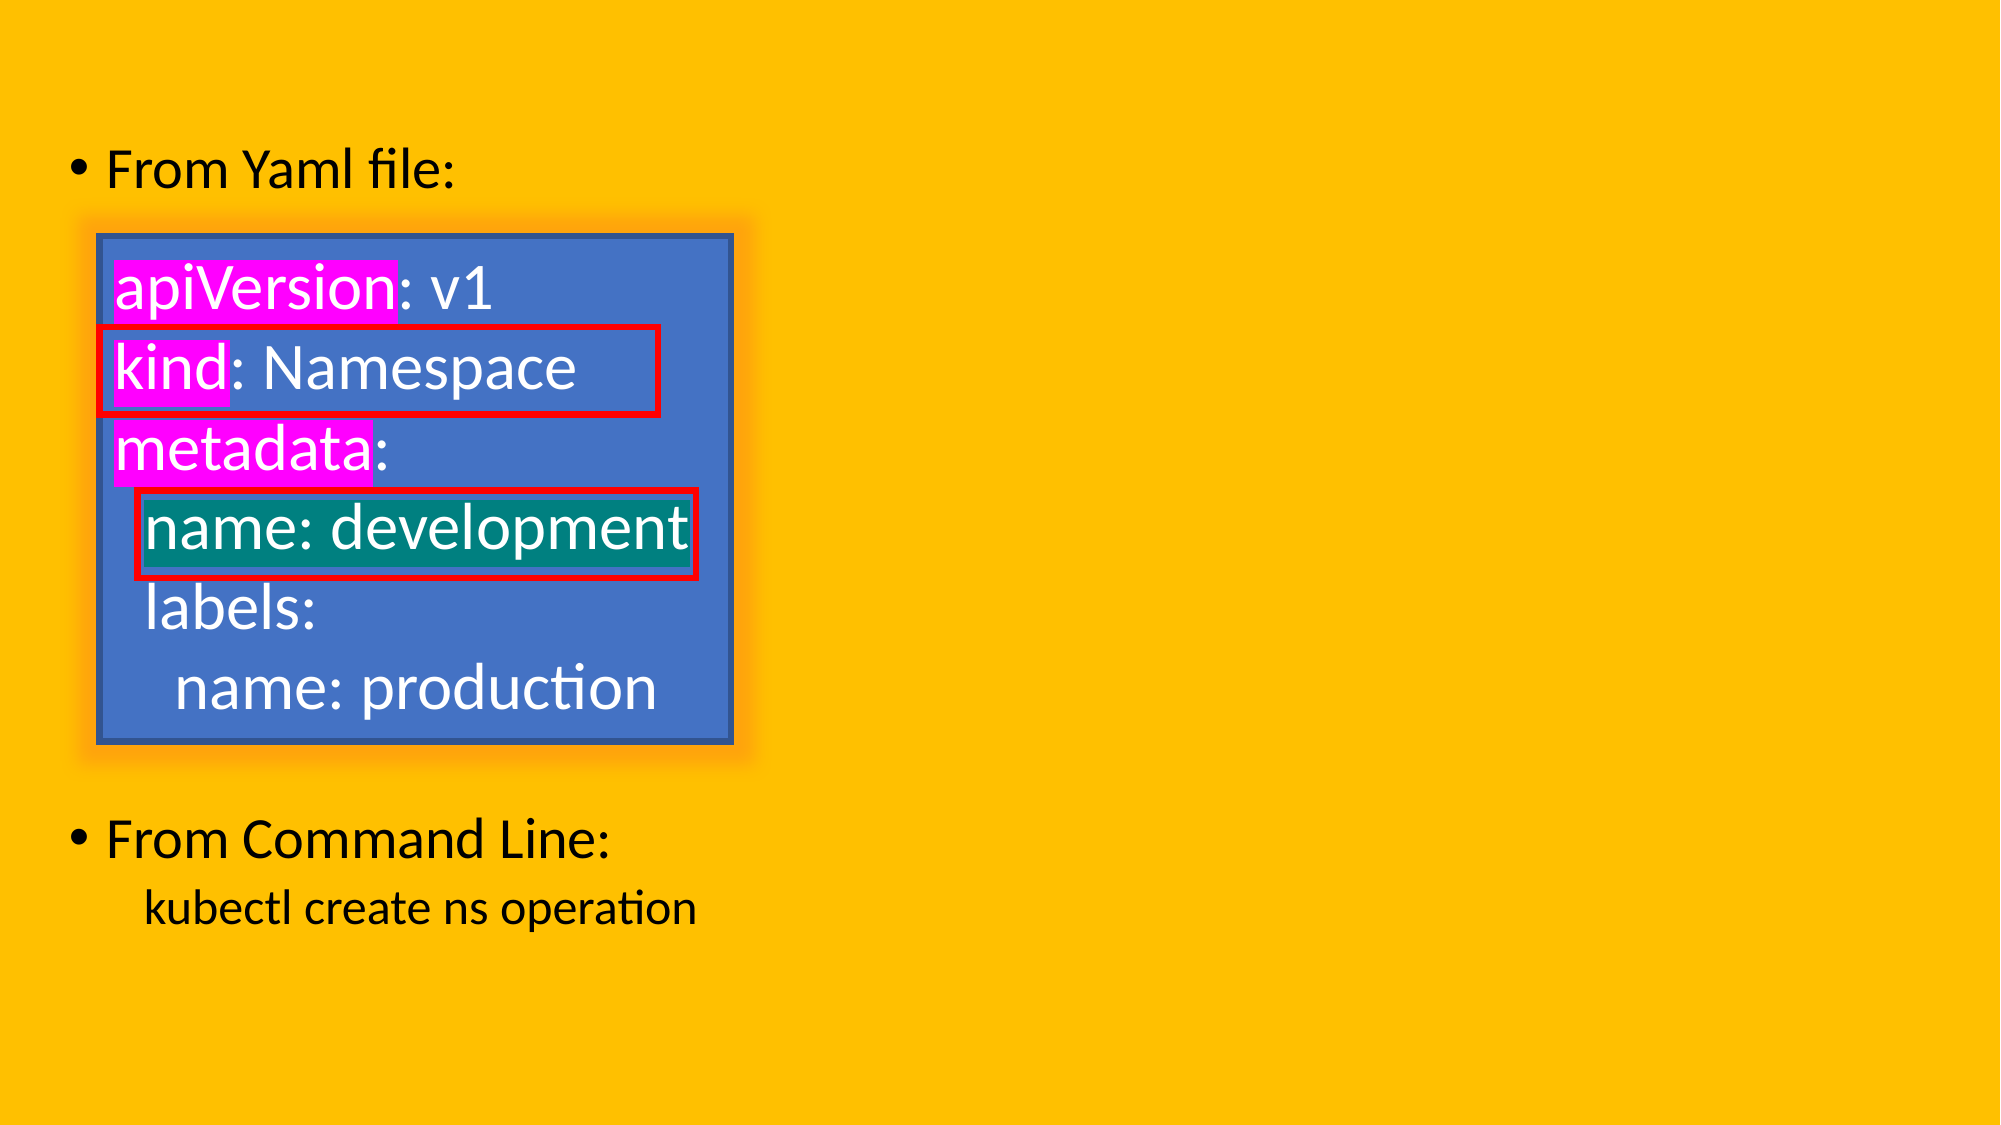

From Yaml file:

From Command Line:
kubectl create ns operation
apiVersion: v1
kind: Namespace
metadata:
  name: development
  labels:
    name: production